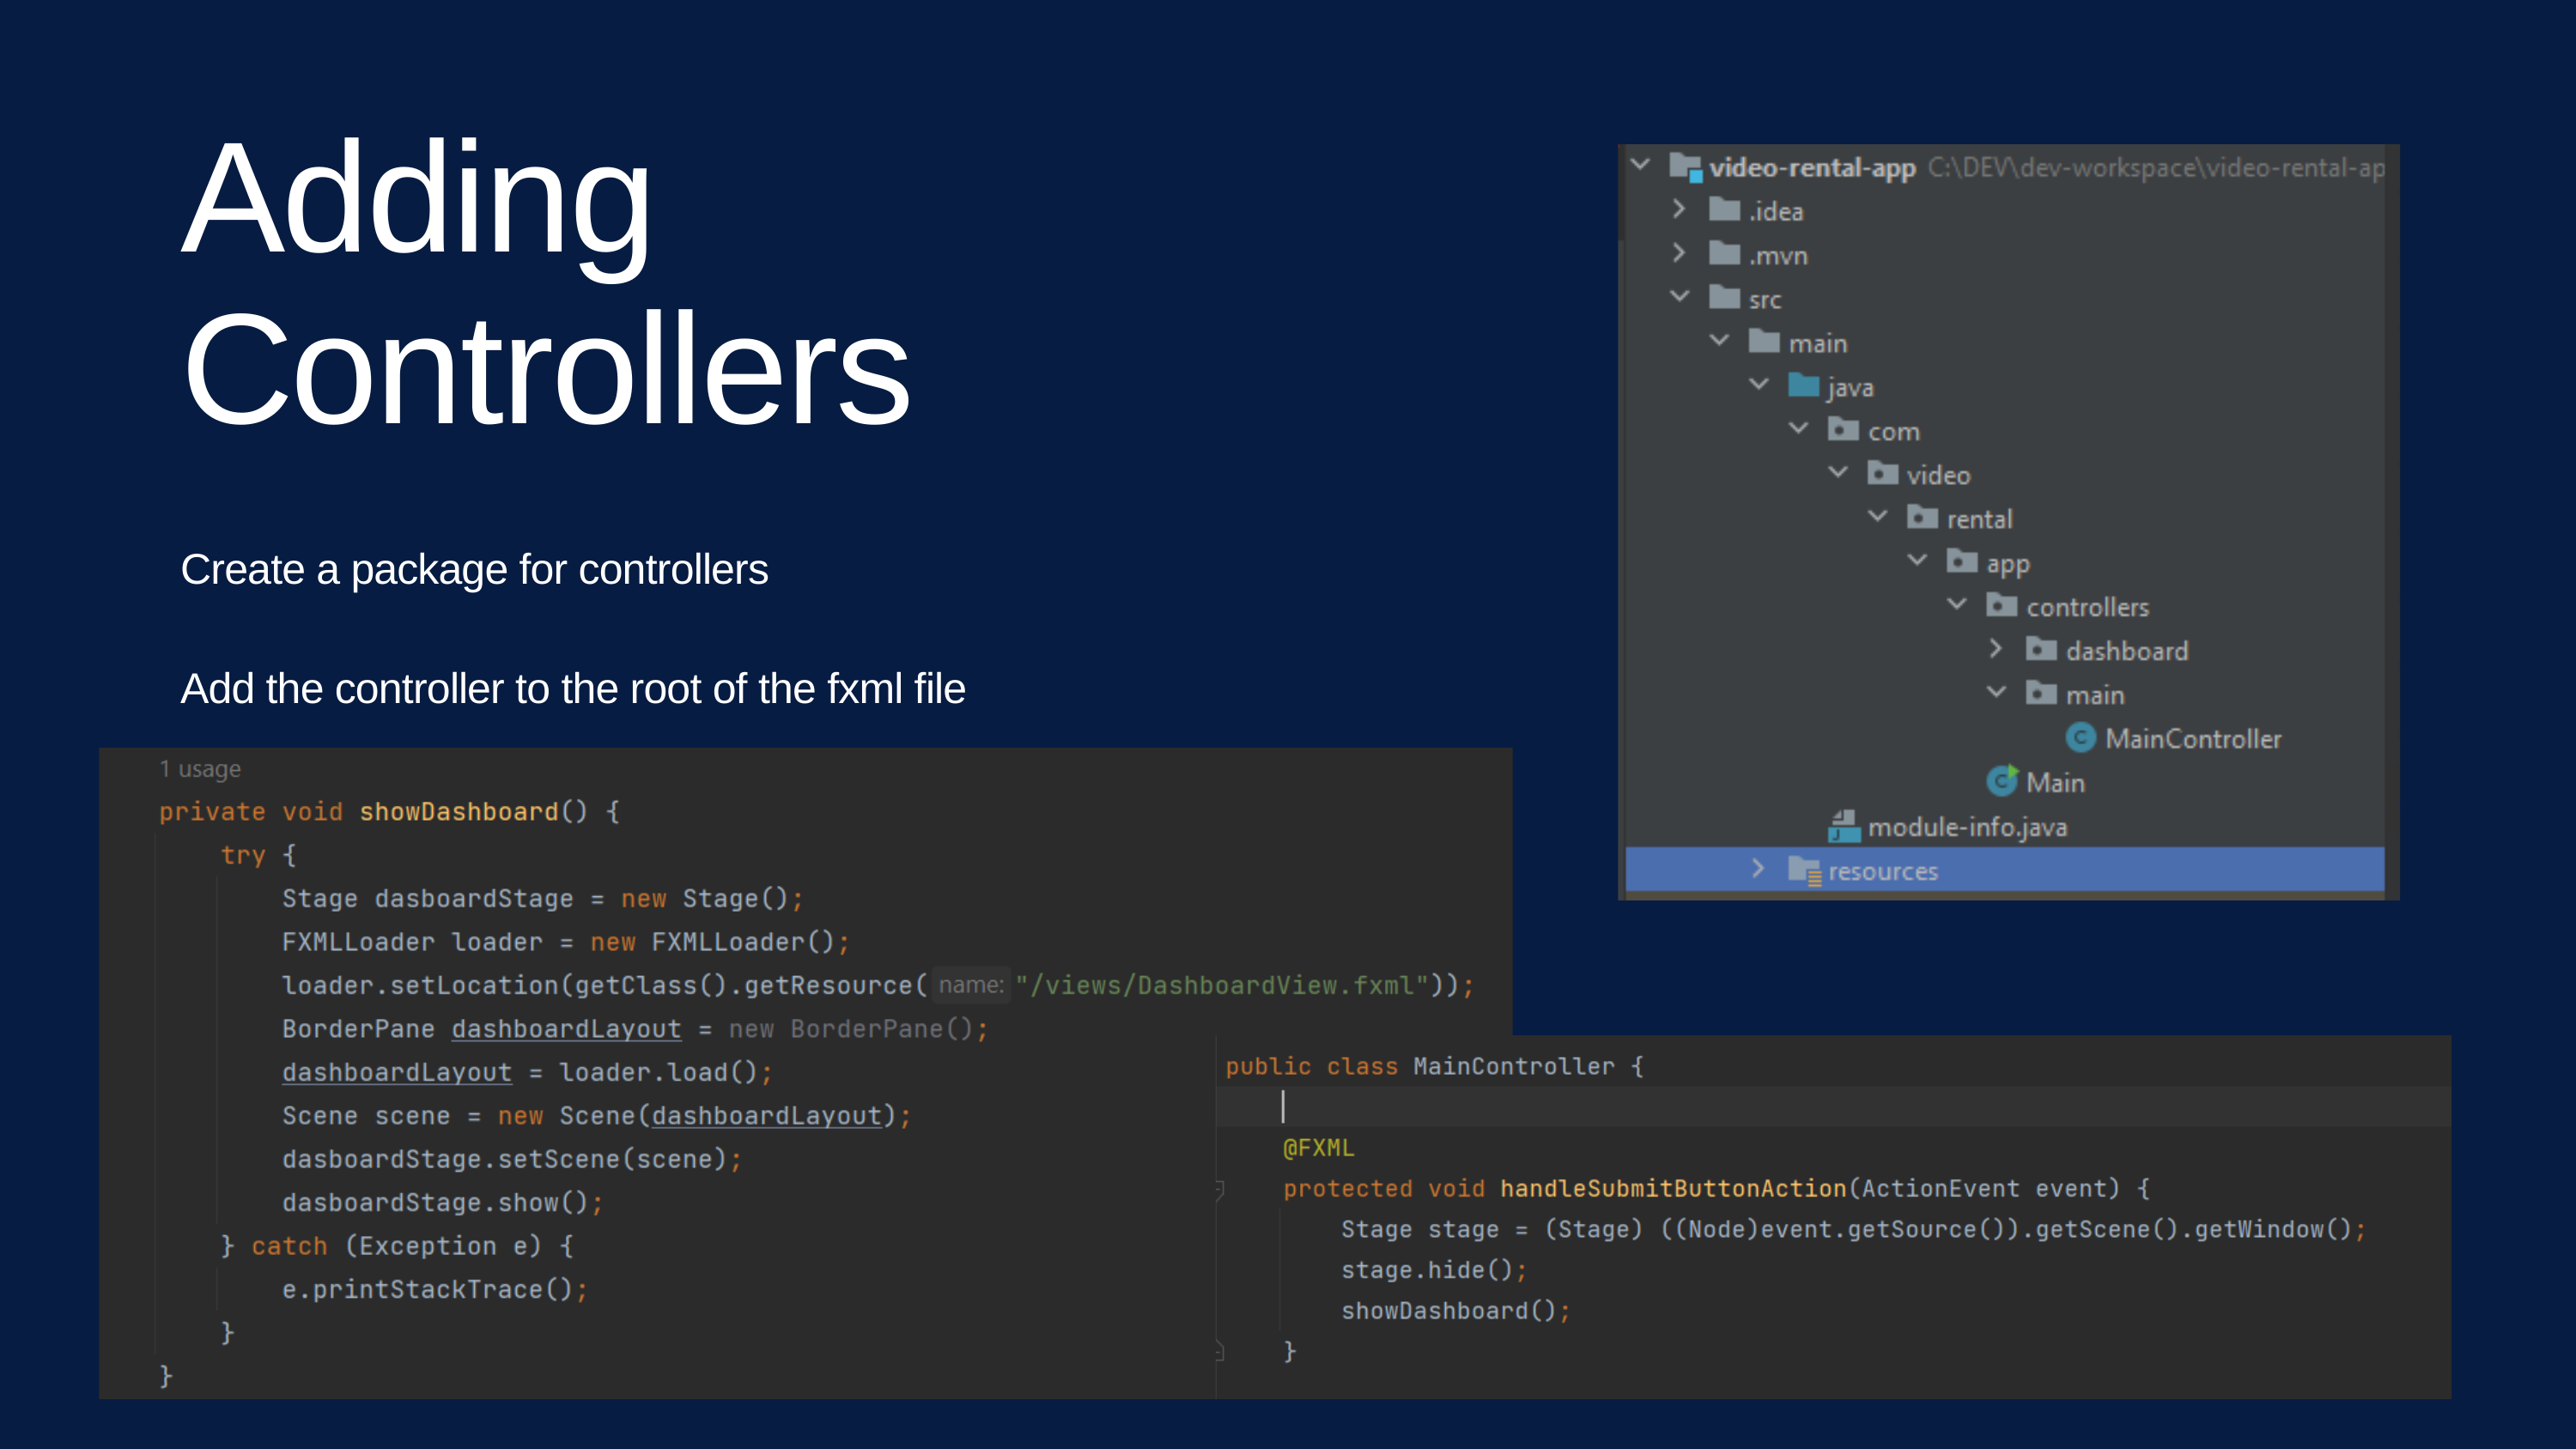

Adding Controllers

Create a package for controllers

Add the controller to the root of the fxml file